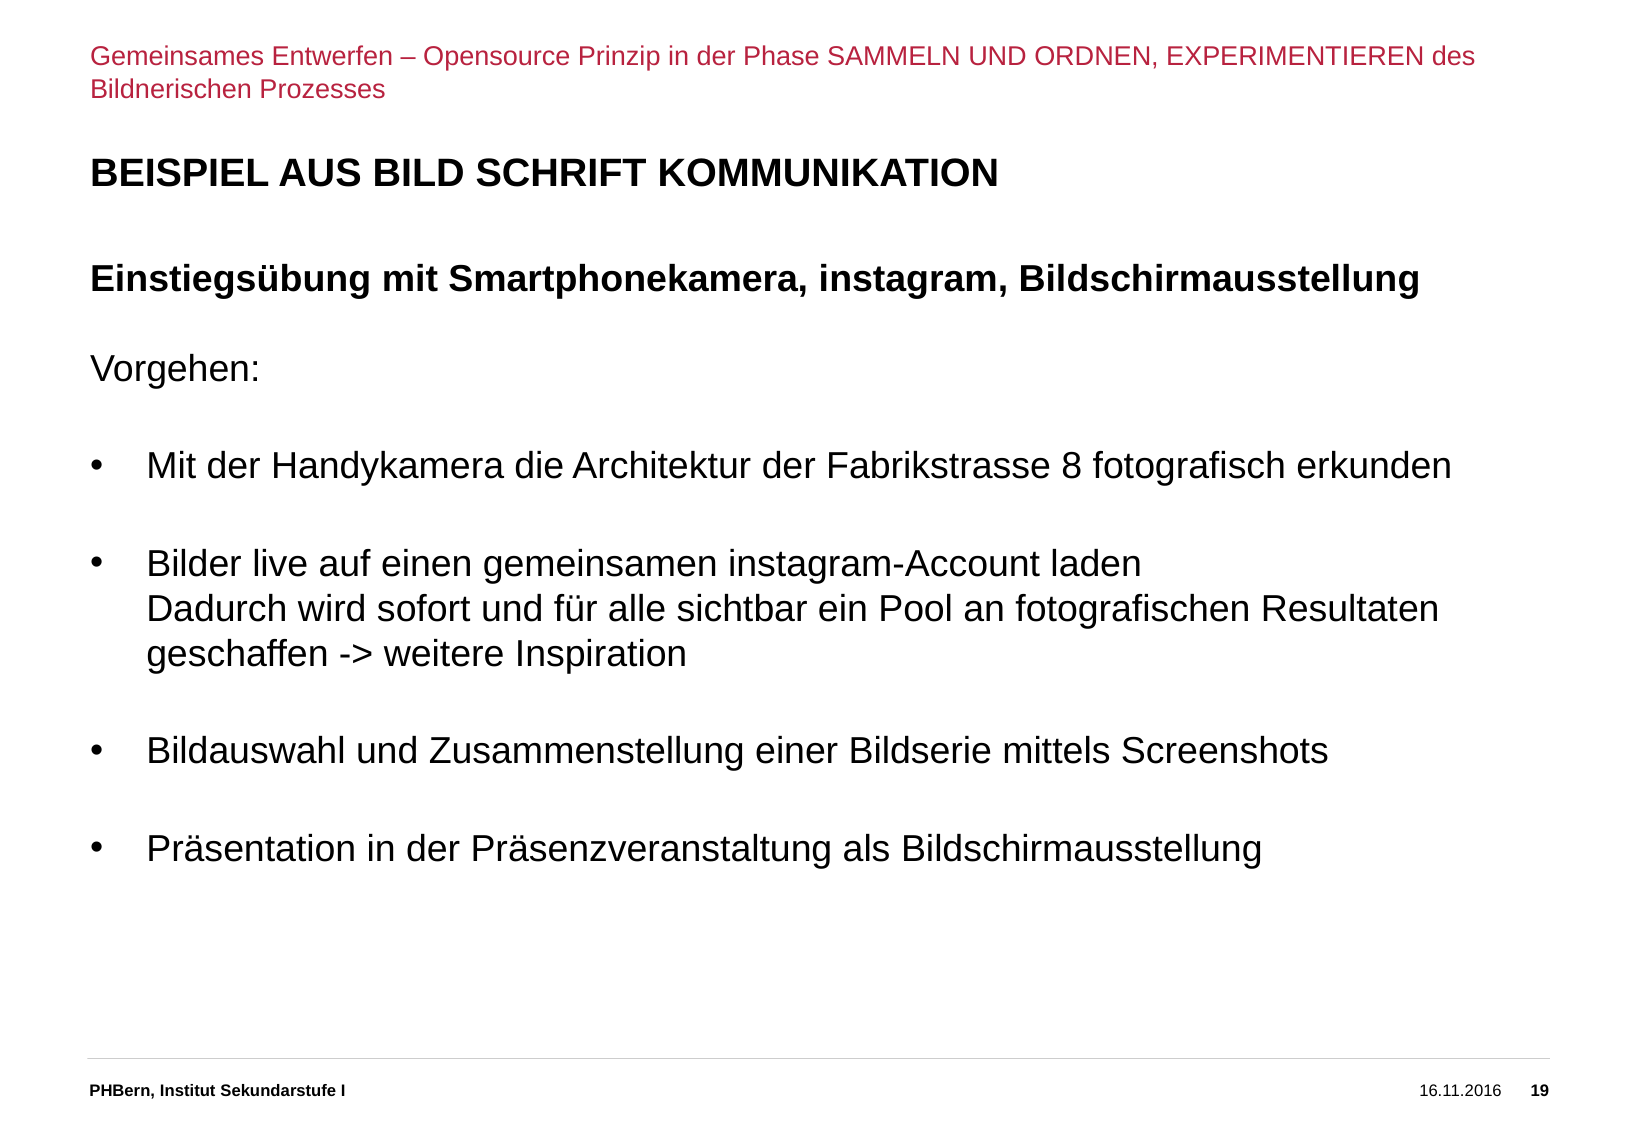

Gemeinsames Entwerfen – Opensource Prinzip in der Phase SAMMELN UND ORDNEN, EXPERIMENTIEREN des Bildnerischen Prozesses
# BEISPIEL AUS BILD SCHRIFT KOMMUNIKATION
Einstiegsübung mit Smartphonekamera, instagram, Bildschirmausstellung
Vorgehen:
Mit der Handykamera die Architektur der Fabrikstrasse 8 fotografisch erkunden
Bilder live auf einen gemeinsamen instagram-Account laden
Dadurch wird sofort und für alle sichtbar ein Pool an fotografischen Resultaten geschaffen -> weitere Inspiration
Bildauswahl und Zusammenstellung einer Bildserie mittels Screenshots
Präsentation in der Präsenzveranstaltung als Bildschirmausstellung